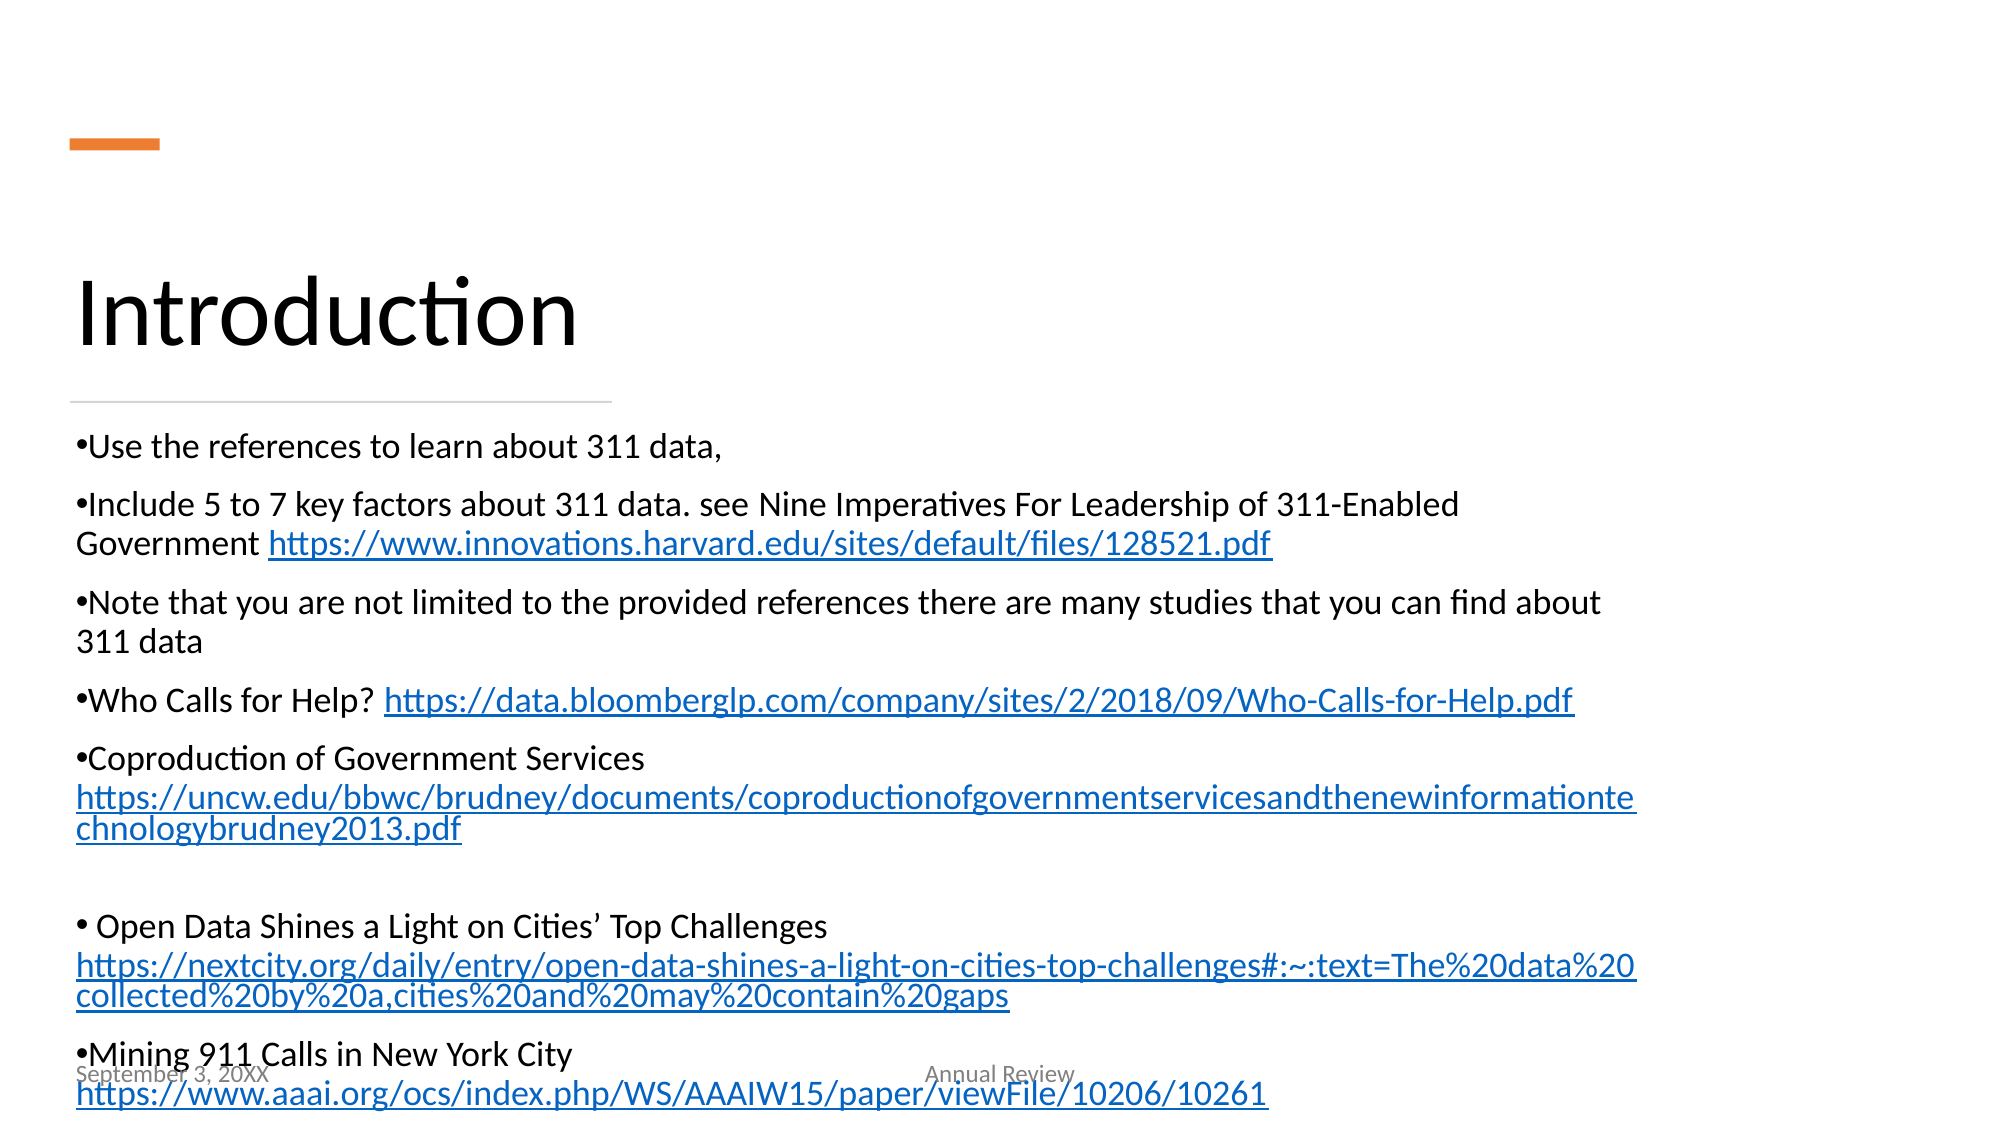

# Introduction

Use the references to learn about 311 data,
Include 5 to 7 key factors about 311 data. see Nine Imperatives For Leadership of 311-Enabled Government https://www.innovations.harvard.edu/sites/default/files/128521.pdf
Note that you are not limited to the provided references there are many studies that you can find about 311 data
Who Calls for Help? https://data.bloomberglp.com/company/sites/2/2018/09/Who-Calls-for-Help.pdf
Coproduction of Government Services https://uncw.edu/bbwc/brudney/documents/coproductionofgovernmentservicesandthenewinformationtechnologybrudney2013.pdf
 Open Data Shines a Light on Cities’ Top Challenges https://nextcity.org/daily/entry/open-data-shines-a-light-on-cities-top-challenges#:~:text=The%20data%20collected%20by%20a,cities%20and%20may%20contain%20gaps
Mining 911 Calls in New York City https://www.aaai.org/ocs/index.php/WS/AAAIW15/paper/viewFile/10206/10261

September 3, 20XX
Annual Review
5